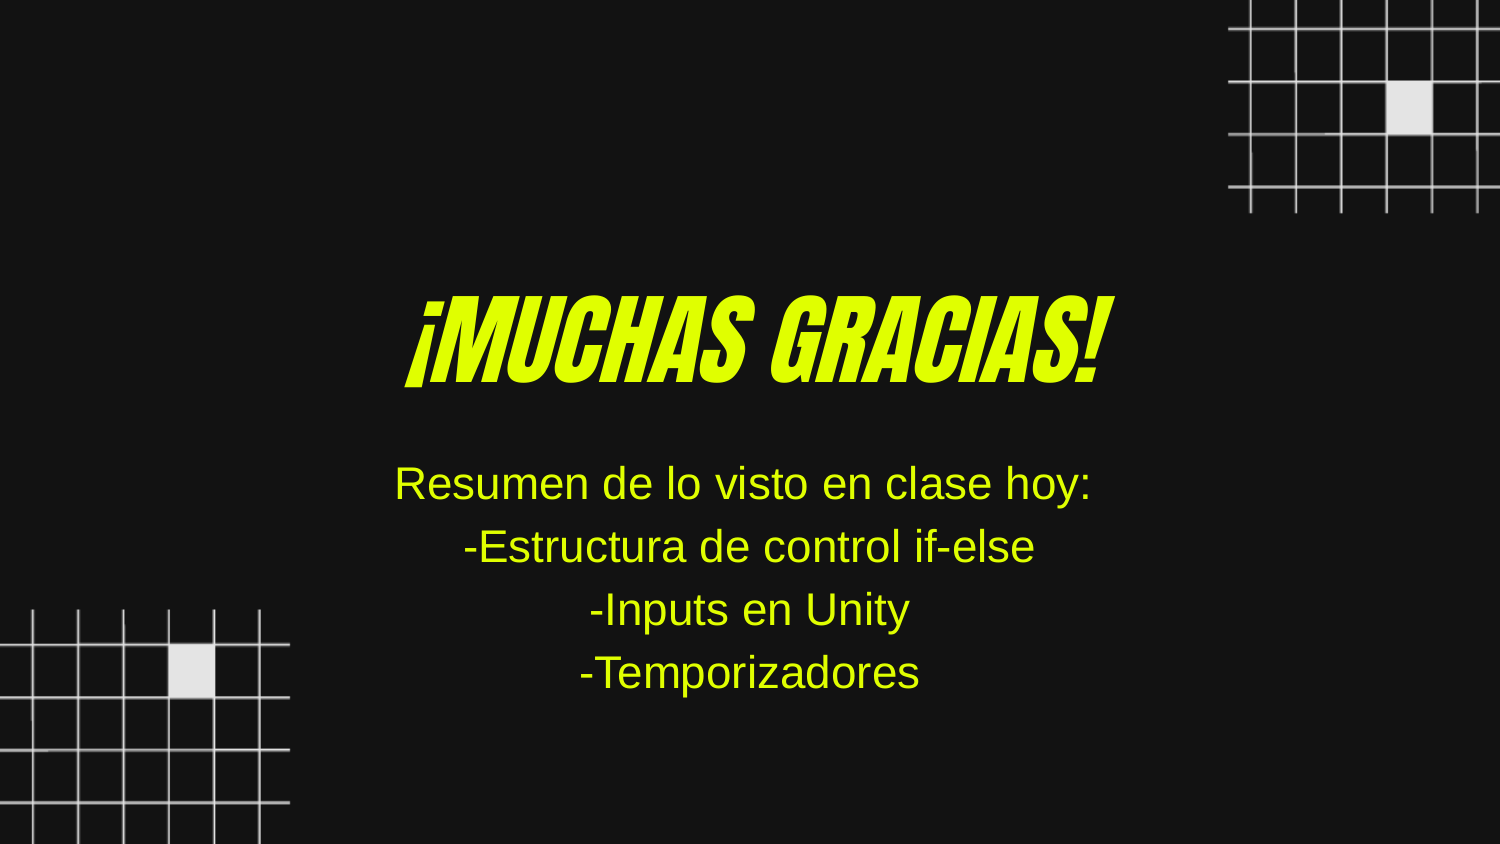

¡MUCHAS GRACIAS!
Resumen de lo visto en clase hoy:
-Estructura de control if-else
-Inputs en Unity
-Temporizadores